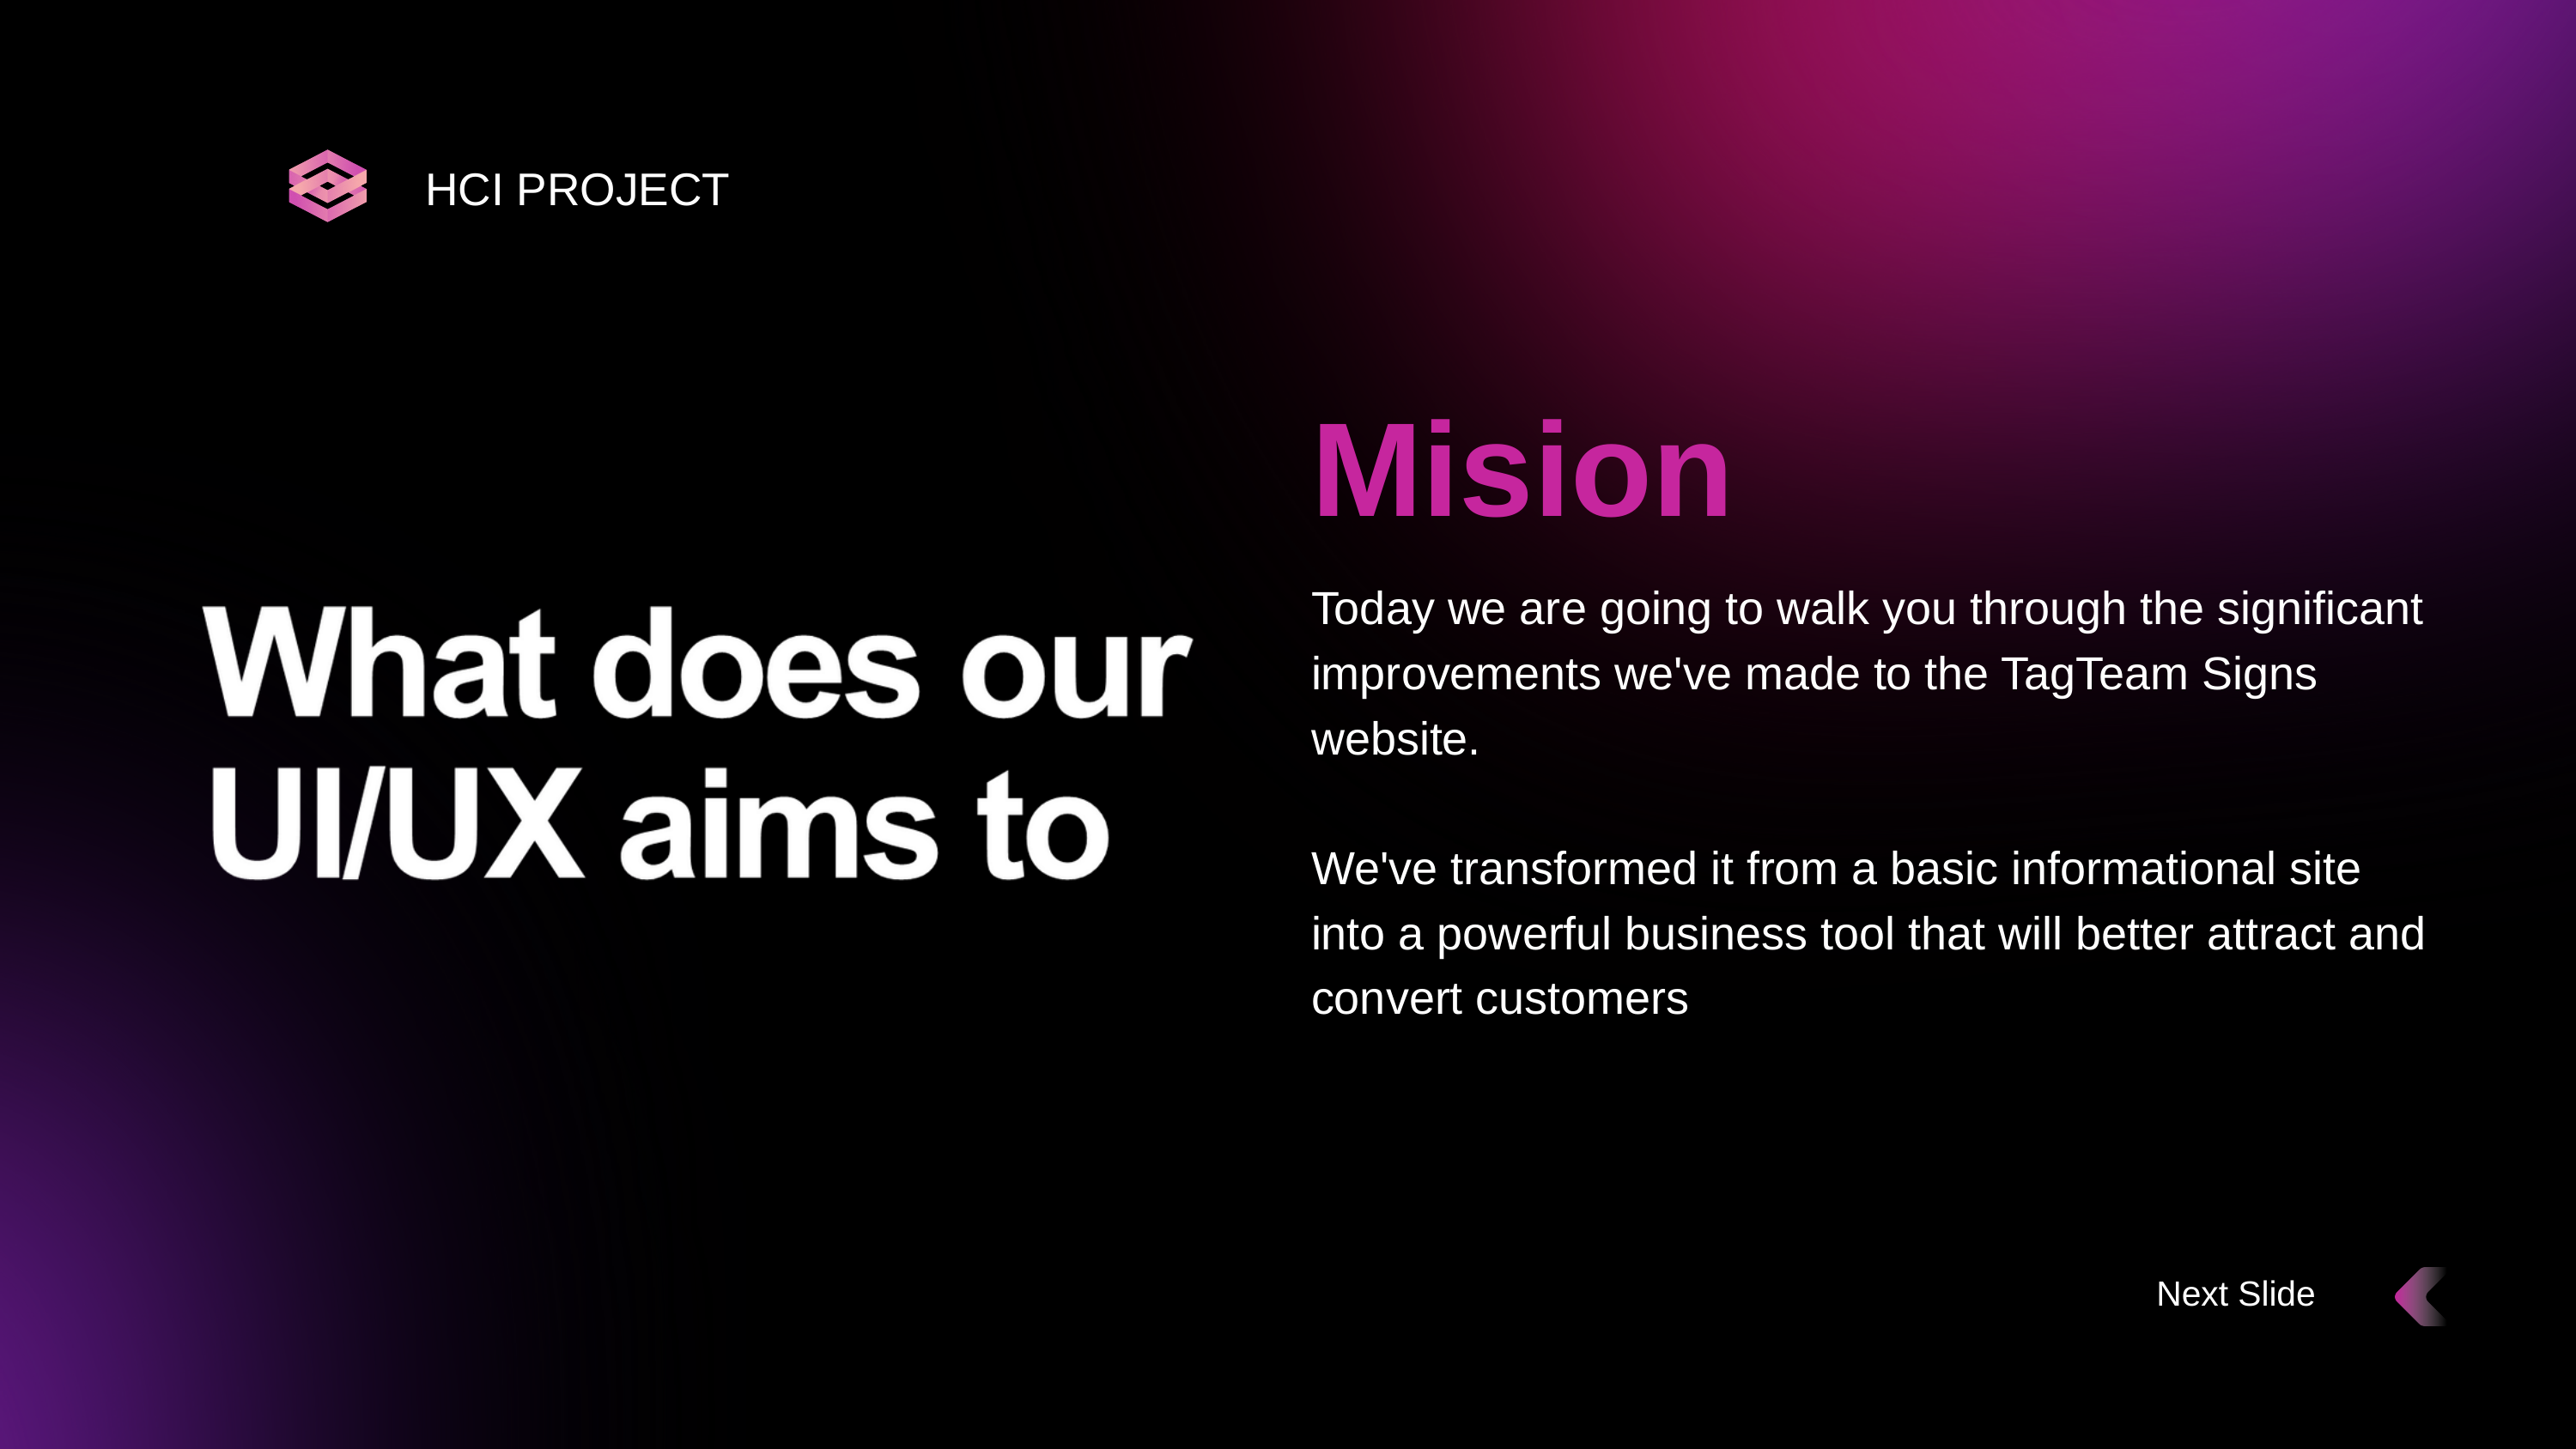

HCI PROJECT

Mision

Today we are going to walk you through the significant improvements we've made to the TagTeam Signs website.

We've transformed it from a basic informational site into a powerful business tool that will better attract and convert customers

Next Slide